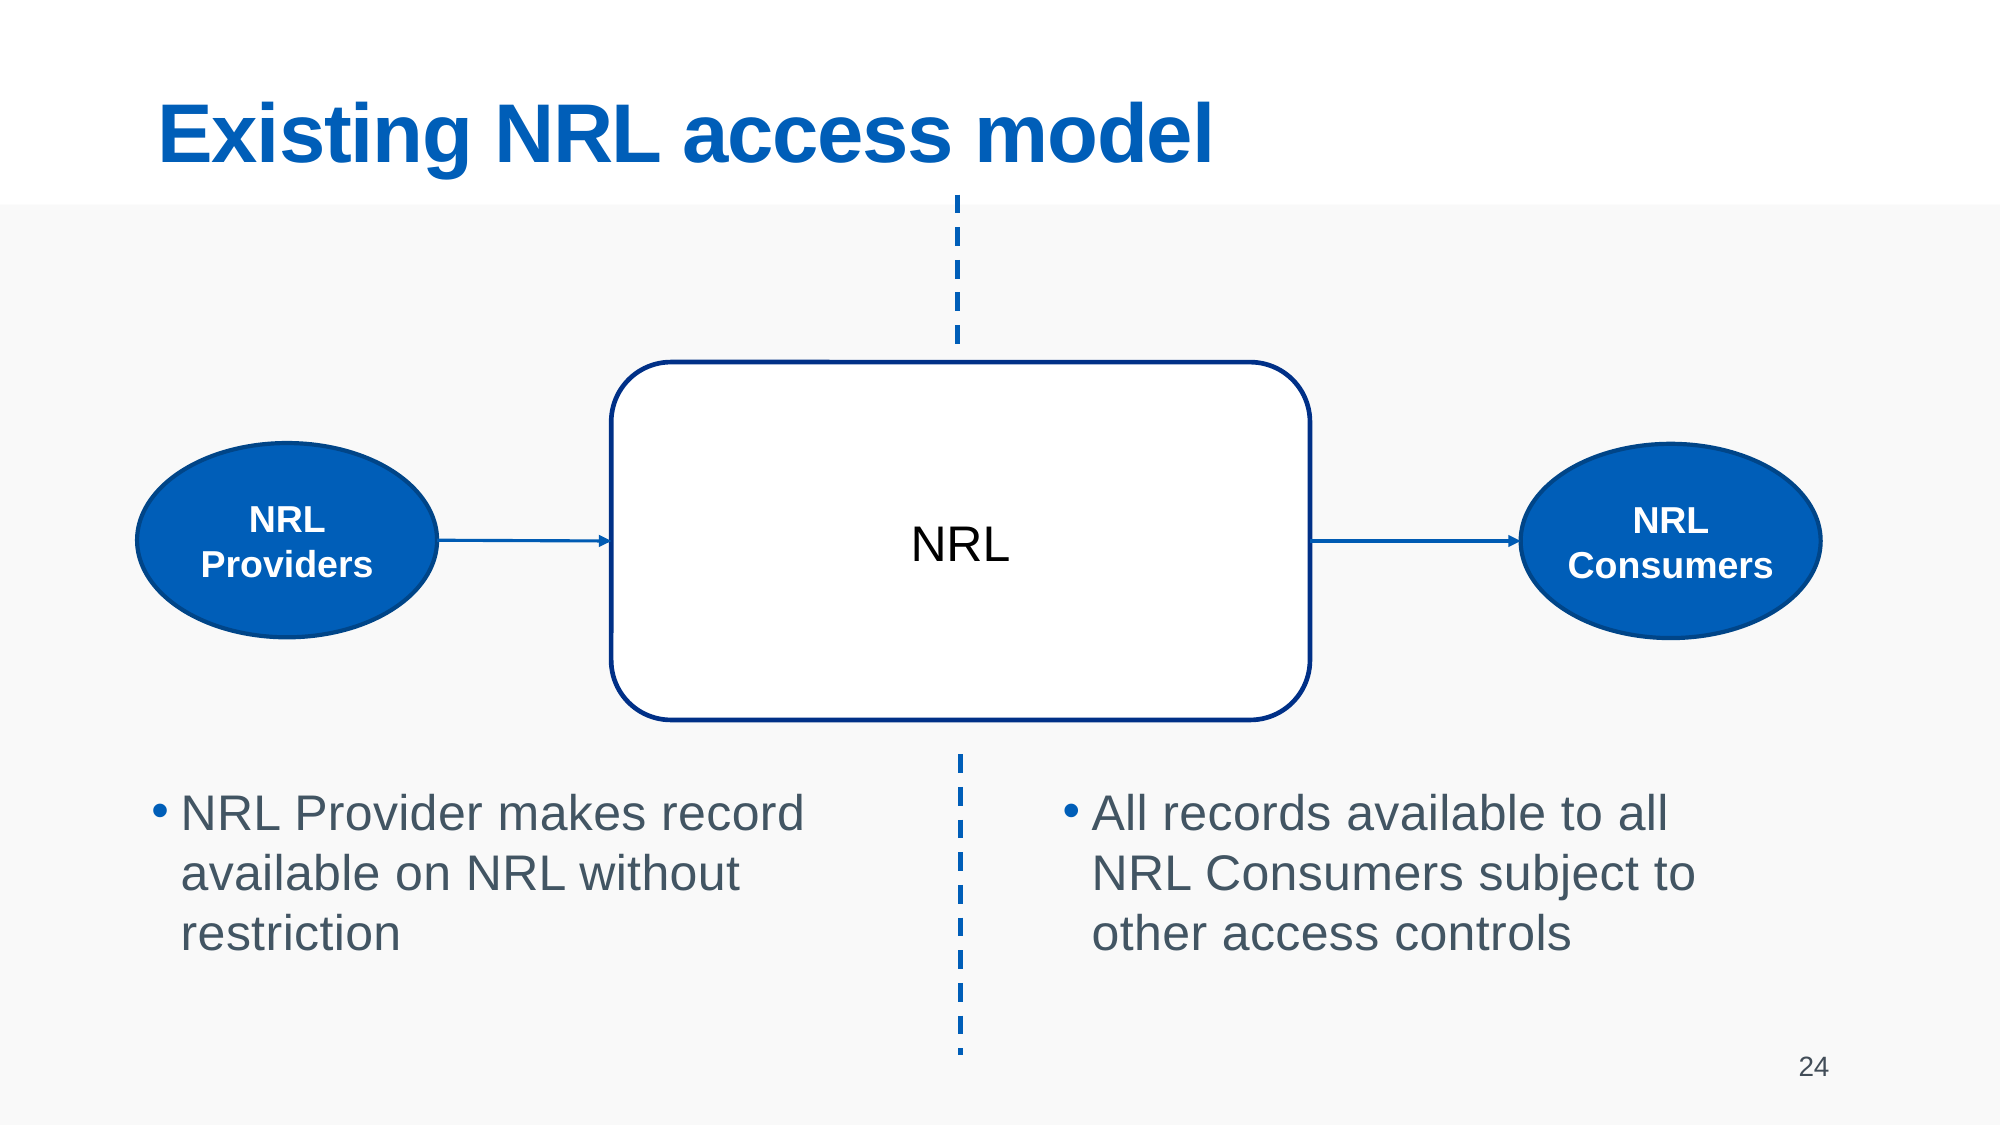

# Existing NRL access model
NRL
NRL Providers
NRL Consumers
NRL Provider makes record available on NRL without restriction
All records available to all NRL Consumers subject to other access controls
24